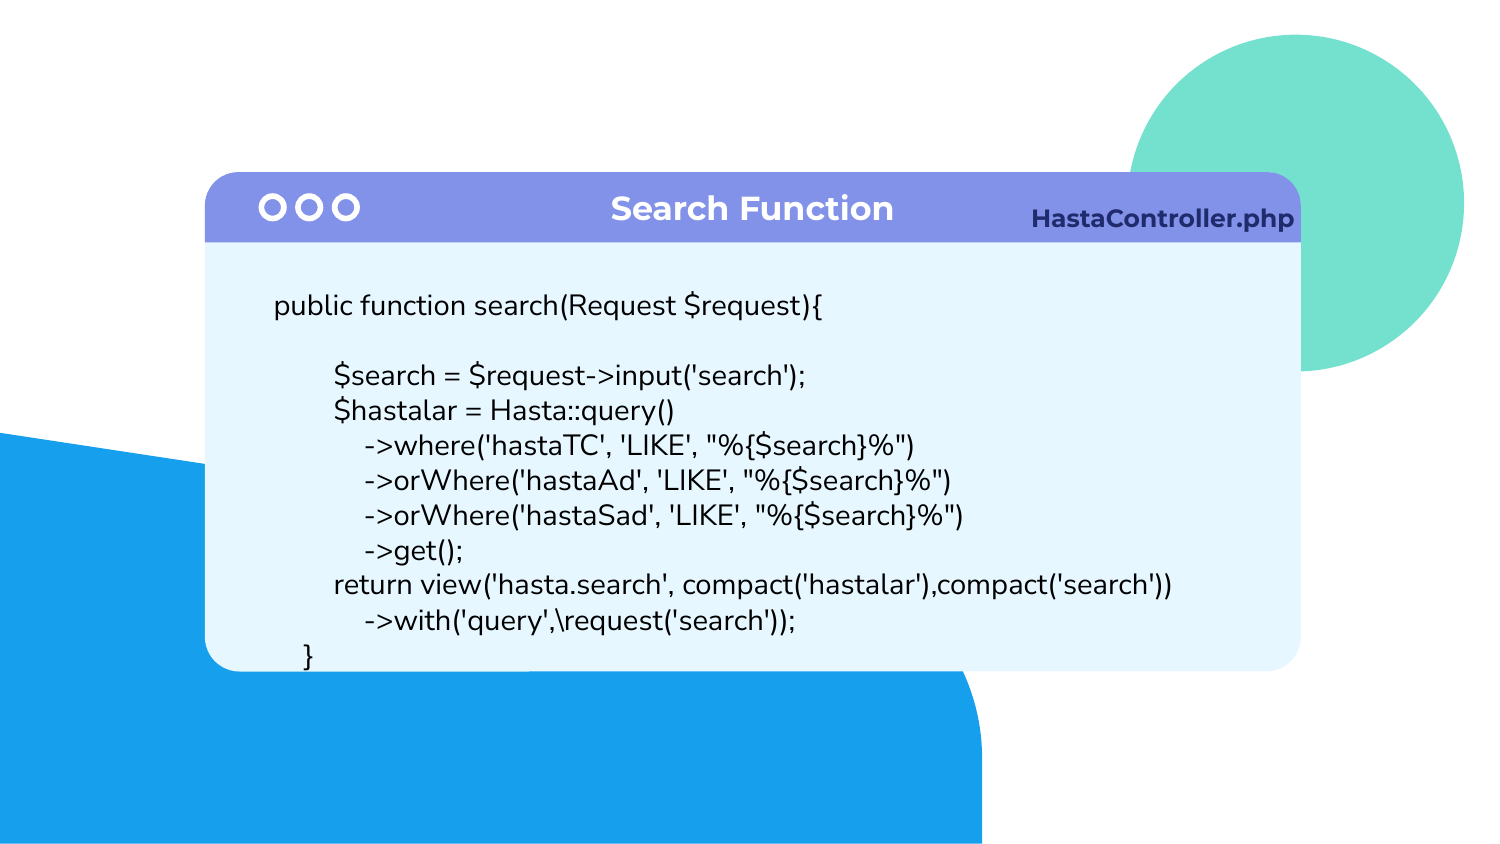

Search Function

# HastaController.php
public function search(Request $request){

        $search = $request->input('search');
        $hastalar = Hasta::query()
            ->where('hastaTC', 'LIKE', "%{$search}%")
            ->orWhere('hastaAd', 'LIKE', "%{$search}%")
            ->orWhere('hastaSad', 'LIKE', "%{$search}%")
            ->get();
        return view('hasta.search', compact('hastalar'),compact('search'))
            ->with('query',\request('search'));
    }